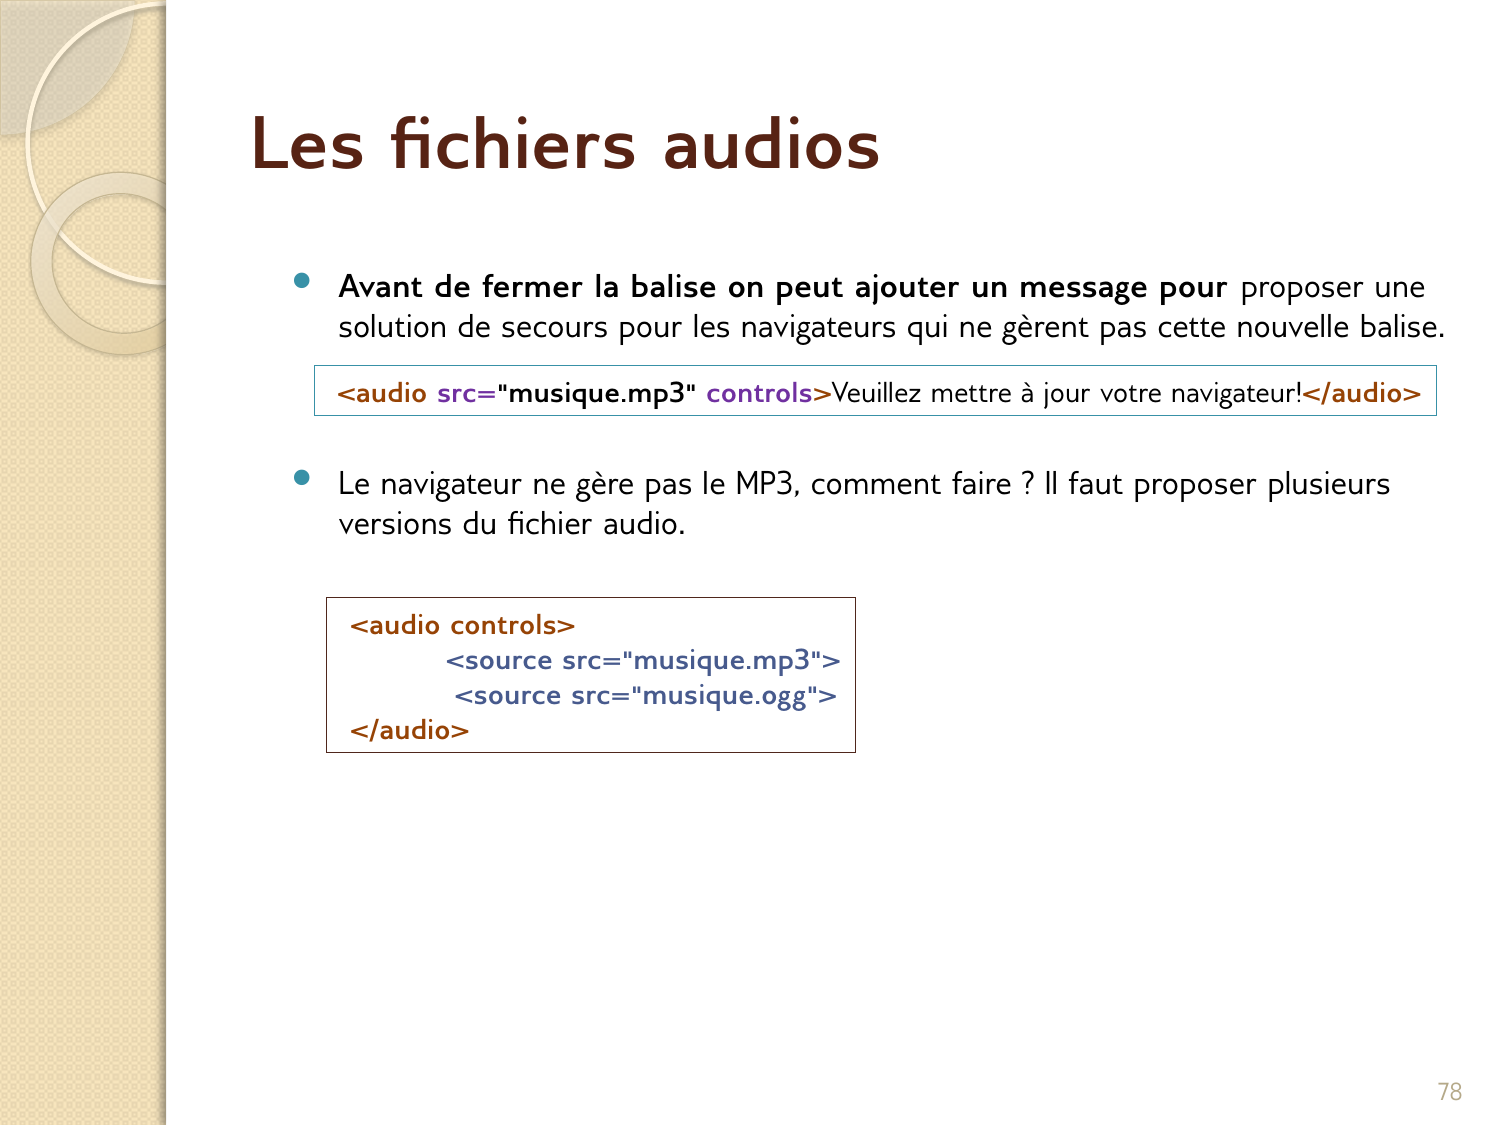

# Les fichiers audios

Avant de fermer la balise on peut ajouter un message pour proposer une solution de secours pour les navigateurs qui ne gèrent pas cette nouvelle balise.

Le navigateur ne gère pas le MP3, comment faire ? Il faut proposer plusieurs versions du fichier audio.

 <audio src="musique.mp3" controls>Veuillez mettre à jour votre navigateur!</audio>
 <audio controls>
            <source src="musique.mp3">
            <source src="musique.ogg">
 </audio>
78